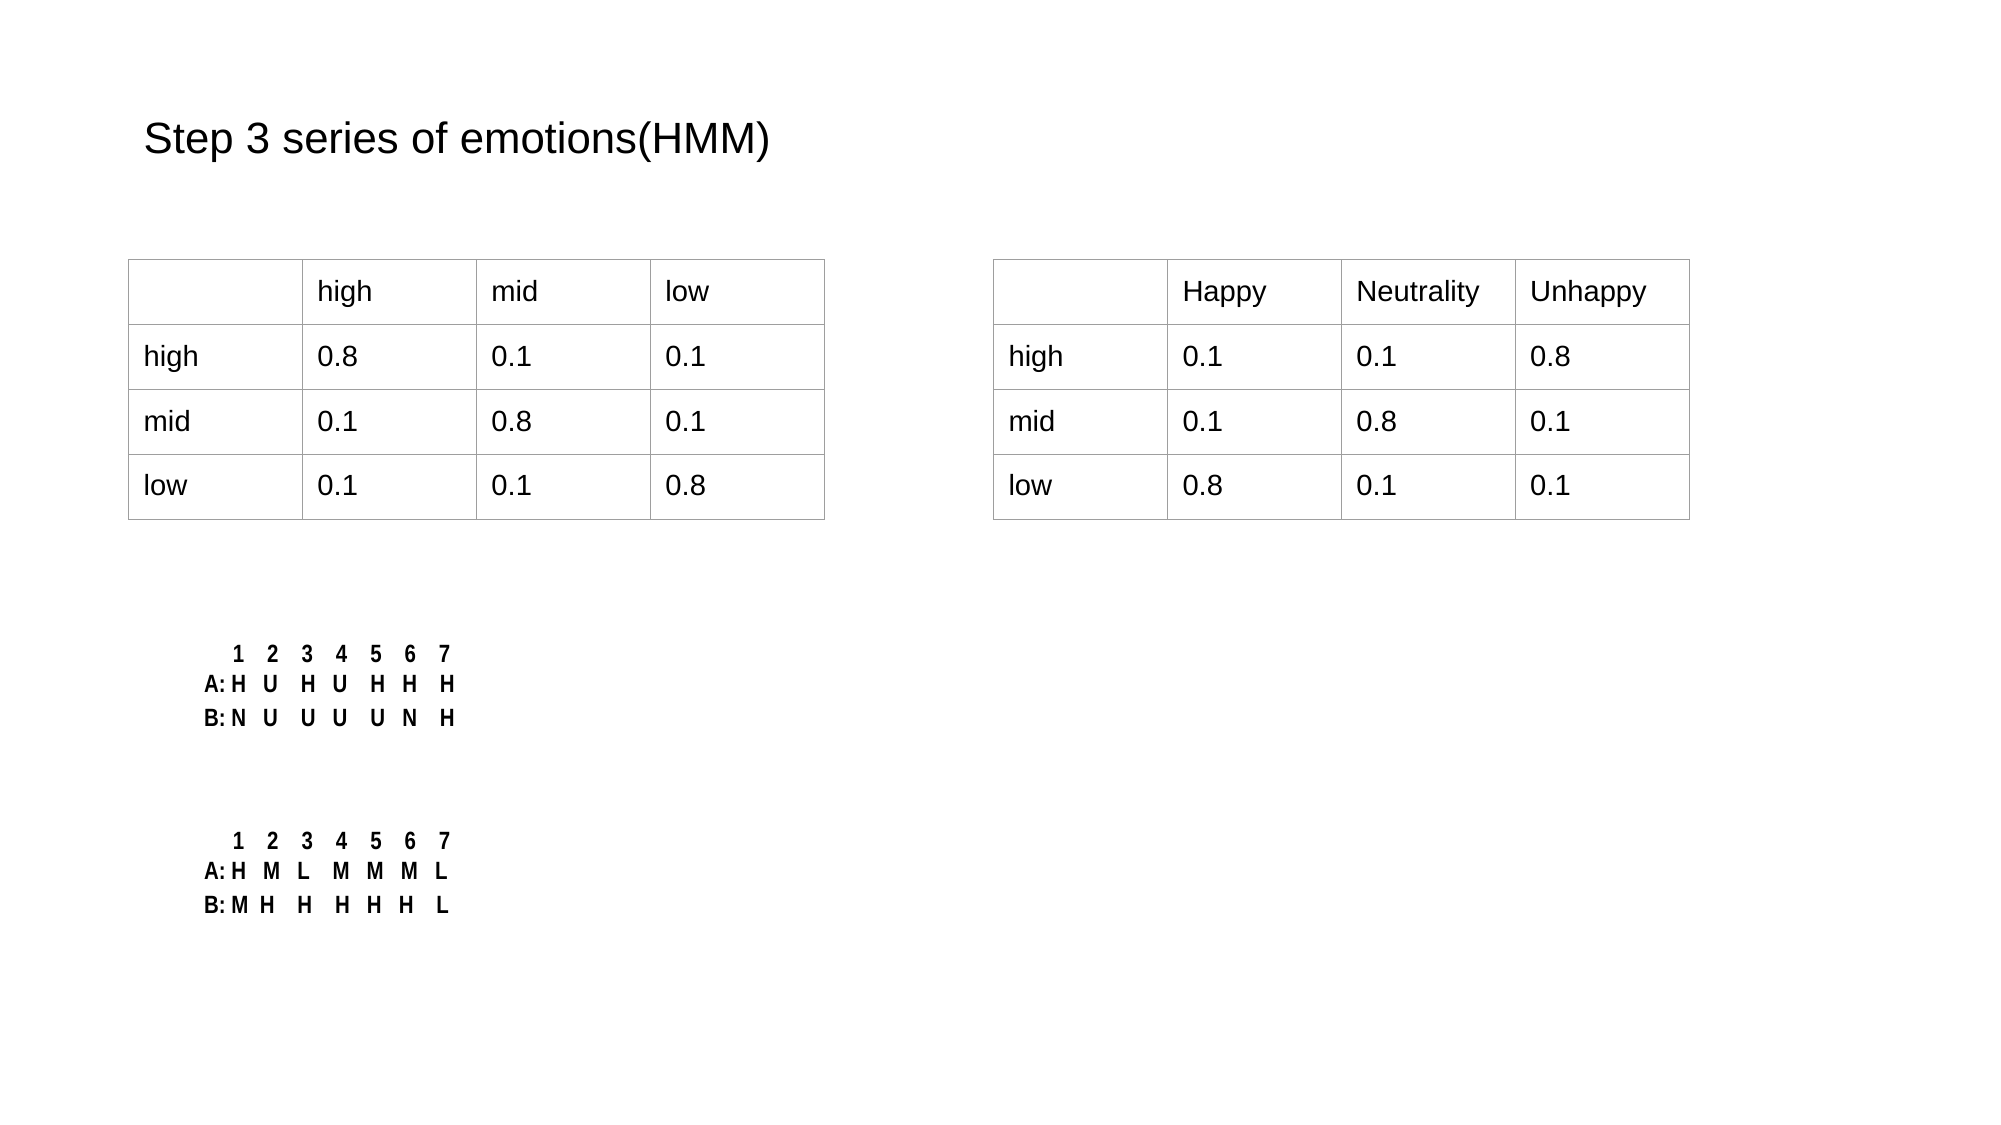

Step 3 series of emotions(HMM)
|  | high | mid | low |
| --- | --- | --- | --- |
| high | 0.8 | 0.1 | 0.1 |
| mid | 0.1 | 0.8 | 0.1 |
| low | 0.1 | 0.1 | 0.8 |
|  | Happy | Neutrality | Unhappy |
| --- | --- | --- | --- |
| high | 0.1 | 0.1 | 0.8 |
| mid | 0.1 | 0.8 | 0.1 |
| low | 0.8 | 0.1 | 0.1 |
     1    2    3    4    5    6    7
A: H   U    H   U    H   H    H
B: N   U    U   U    U   N    H
     1    2    3    4    5    6    7
A: H   M   L    M   M   M   L
B: M  H    H    H   H   H    L